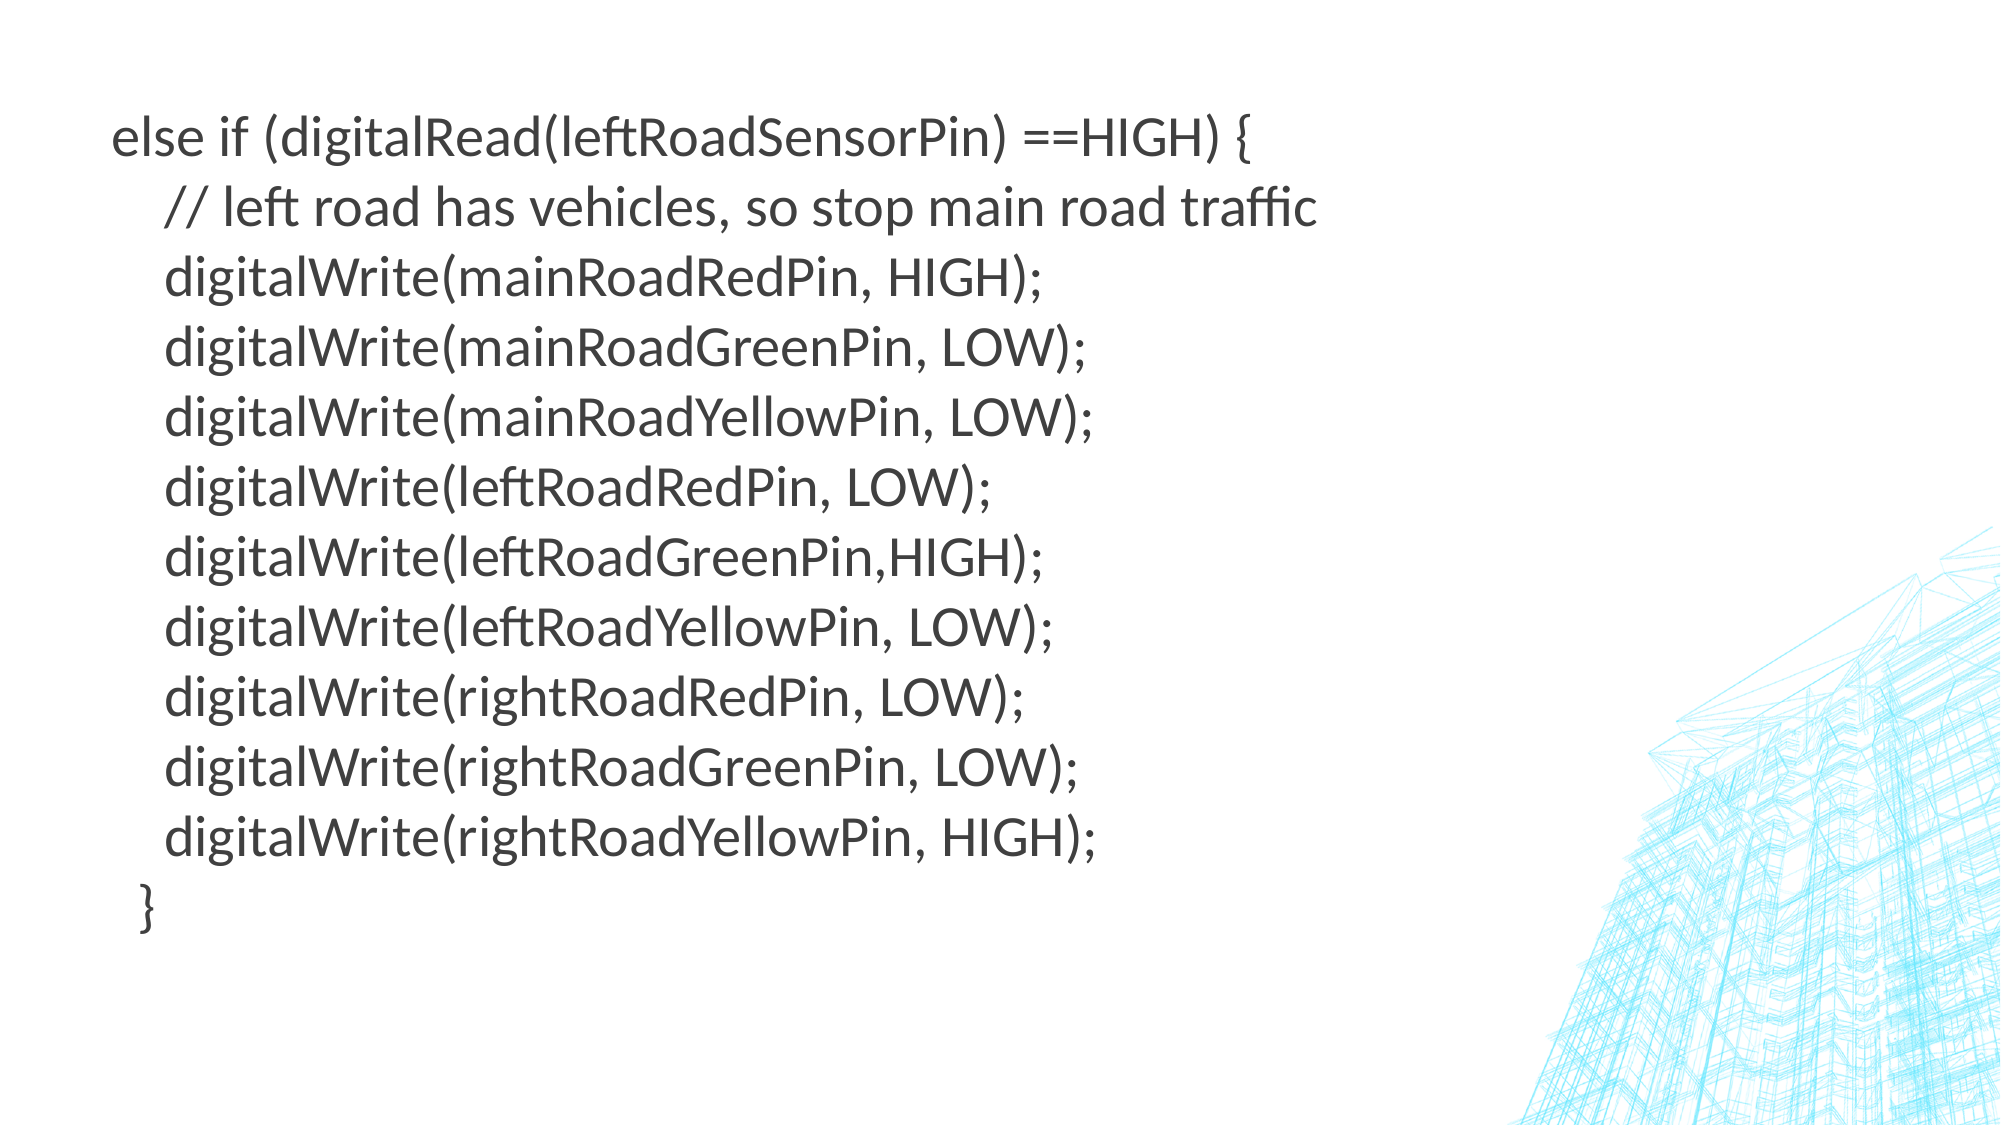

else if (digitalRead(leftRoadSensorPin) ==HIGH) {
    // left road has vehicles, so stop main road traffic
    digitalWrite(mainRoadRedPin, HIGH);
    digitalWrite(mainRoadGreenPin, LOW);
    digitalWrite(mainRoadYellowPin, LOW);
    digitalWrite(leftRoadRedPin, LOW);
    digitalWrite(leftRoadGreenPin,HIGH);
    digitalWrite(leftRoadYellowPin, LOW);
    digitalWrite(rightRoadRedPin, LOW);
    digitalWrite(rightRoadGreenPin, LOW);
    digitalWrite(rightRoadYellowPin, HIGH);
  }